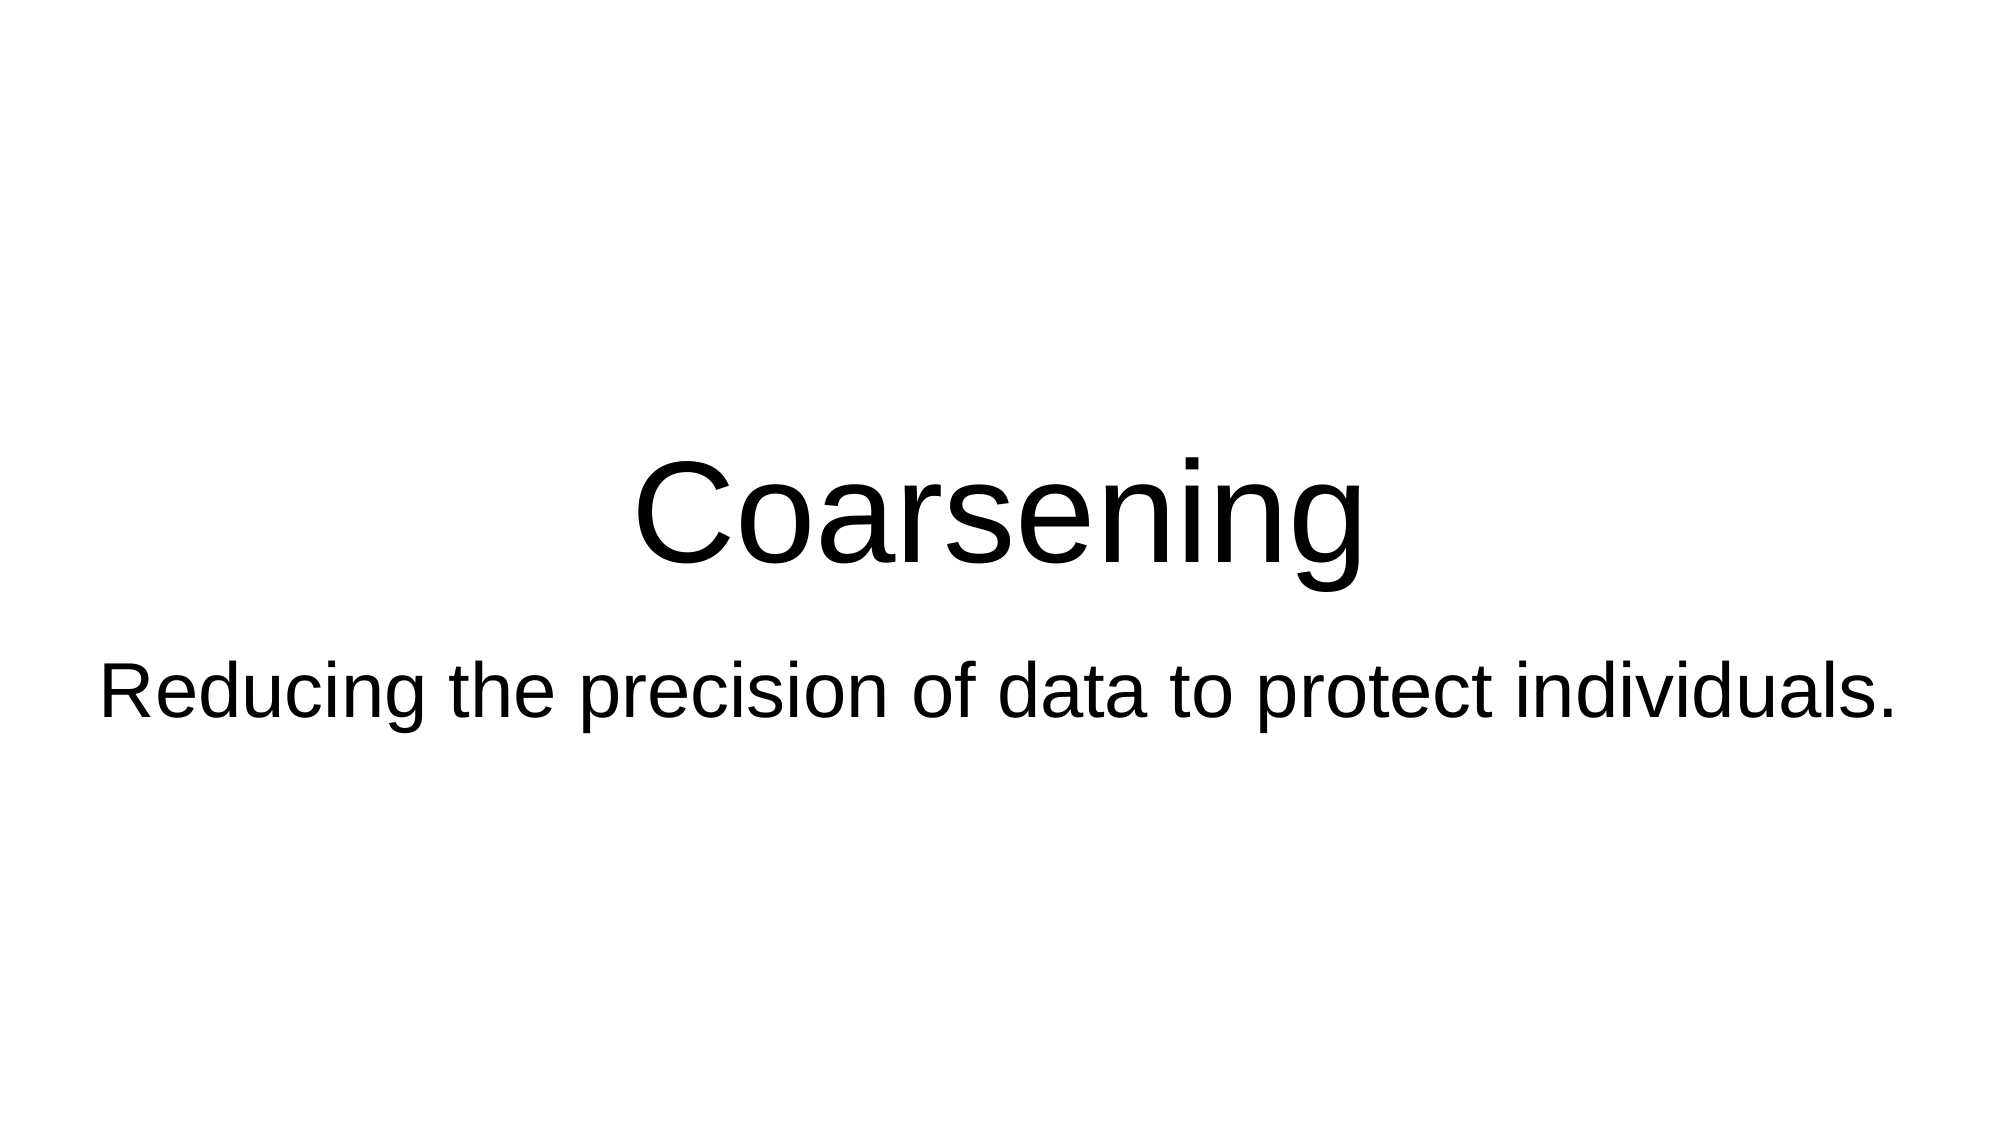

# Coarsening
Reducing the precision of data to protect individuals.